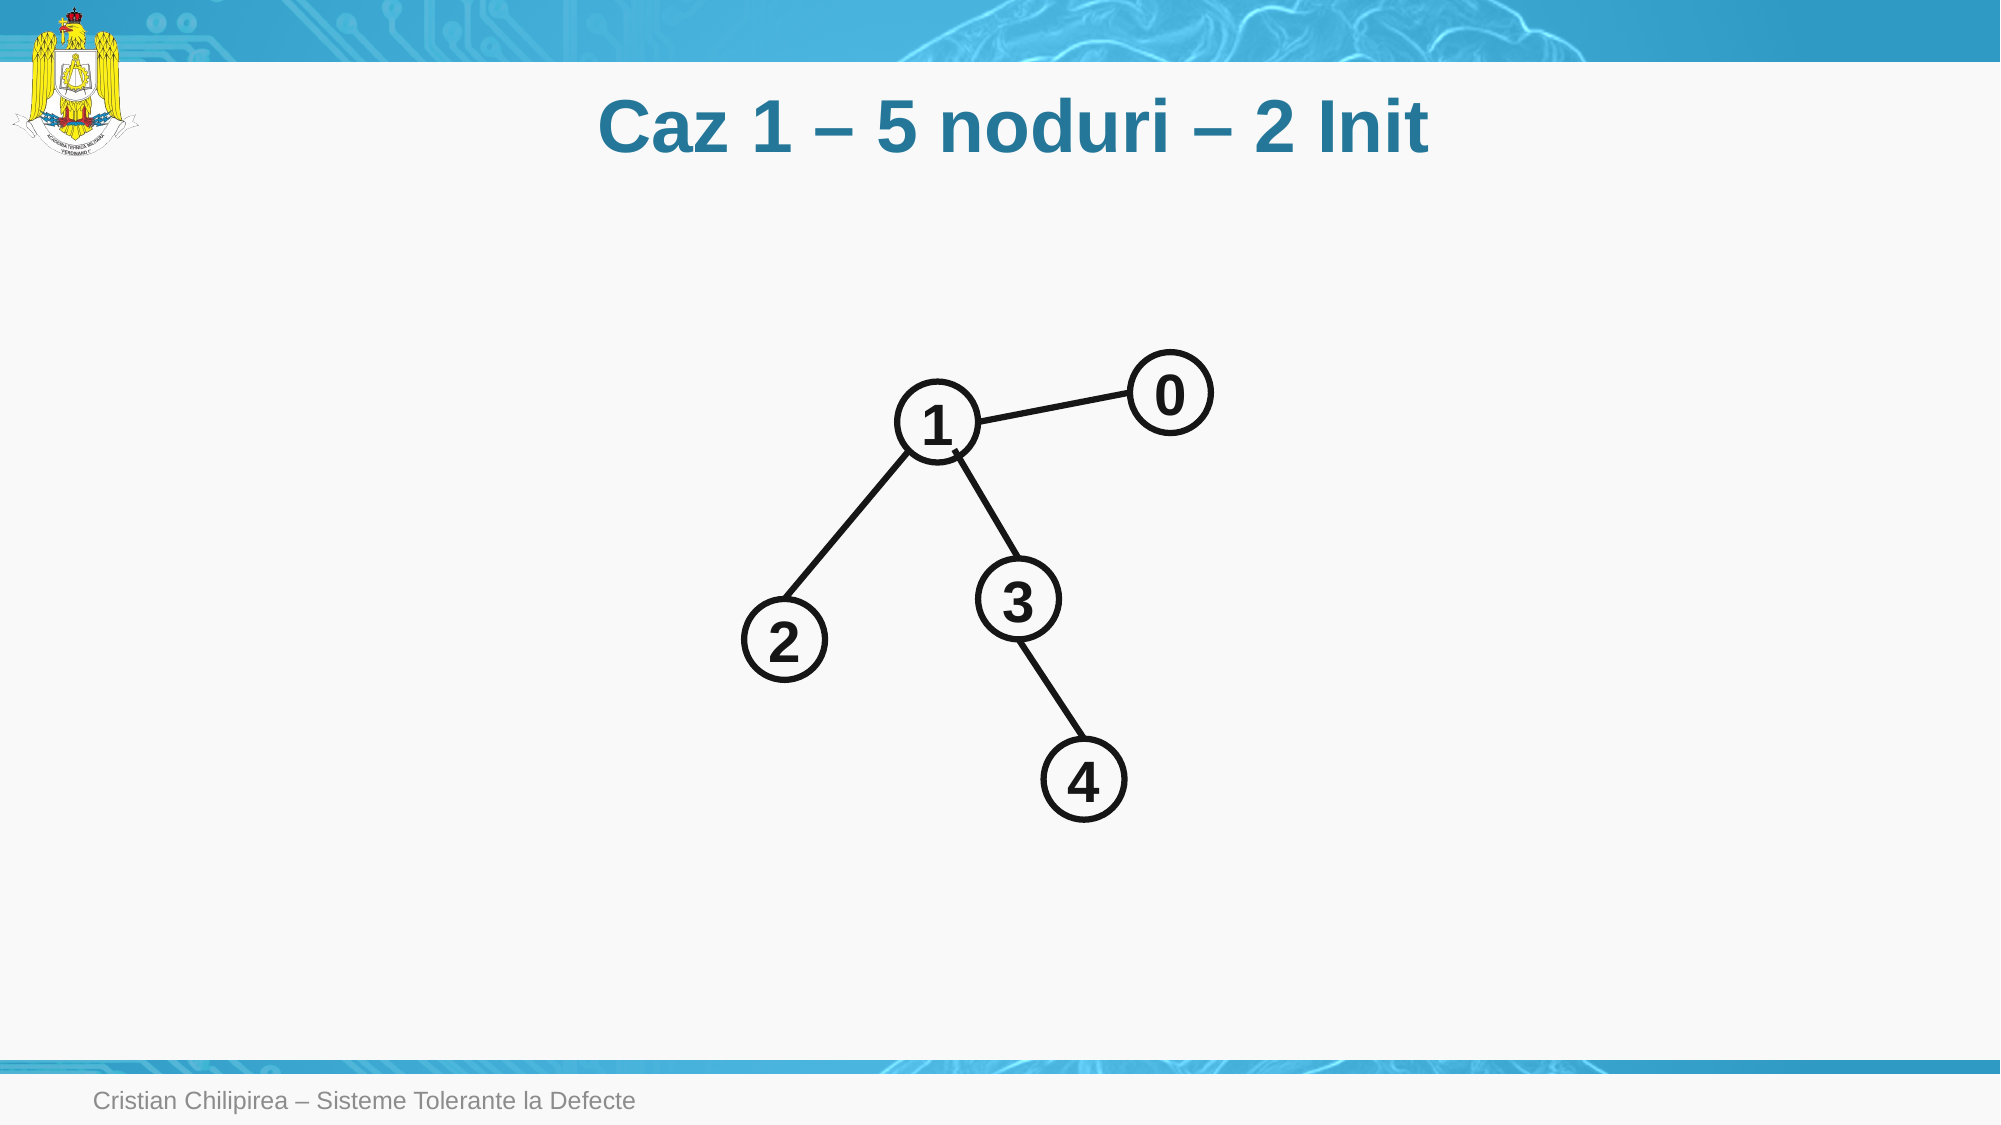

# Caz 1 – 5 noduri – 2 Init
0
1
3
2
4
Cristian Chilipirea – Sisteme Tolerante la Defecte